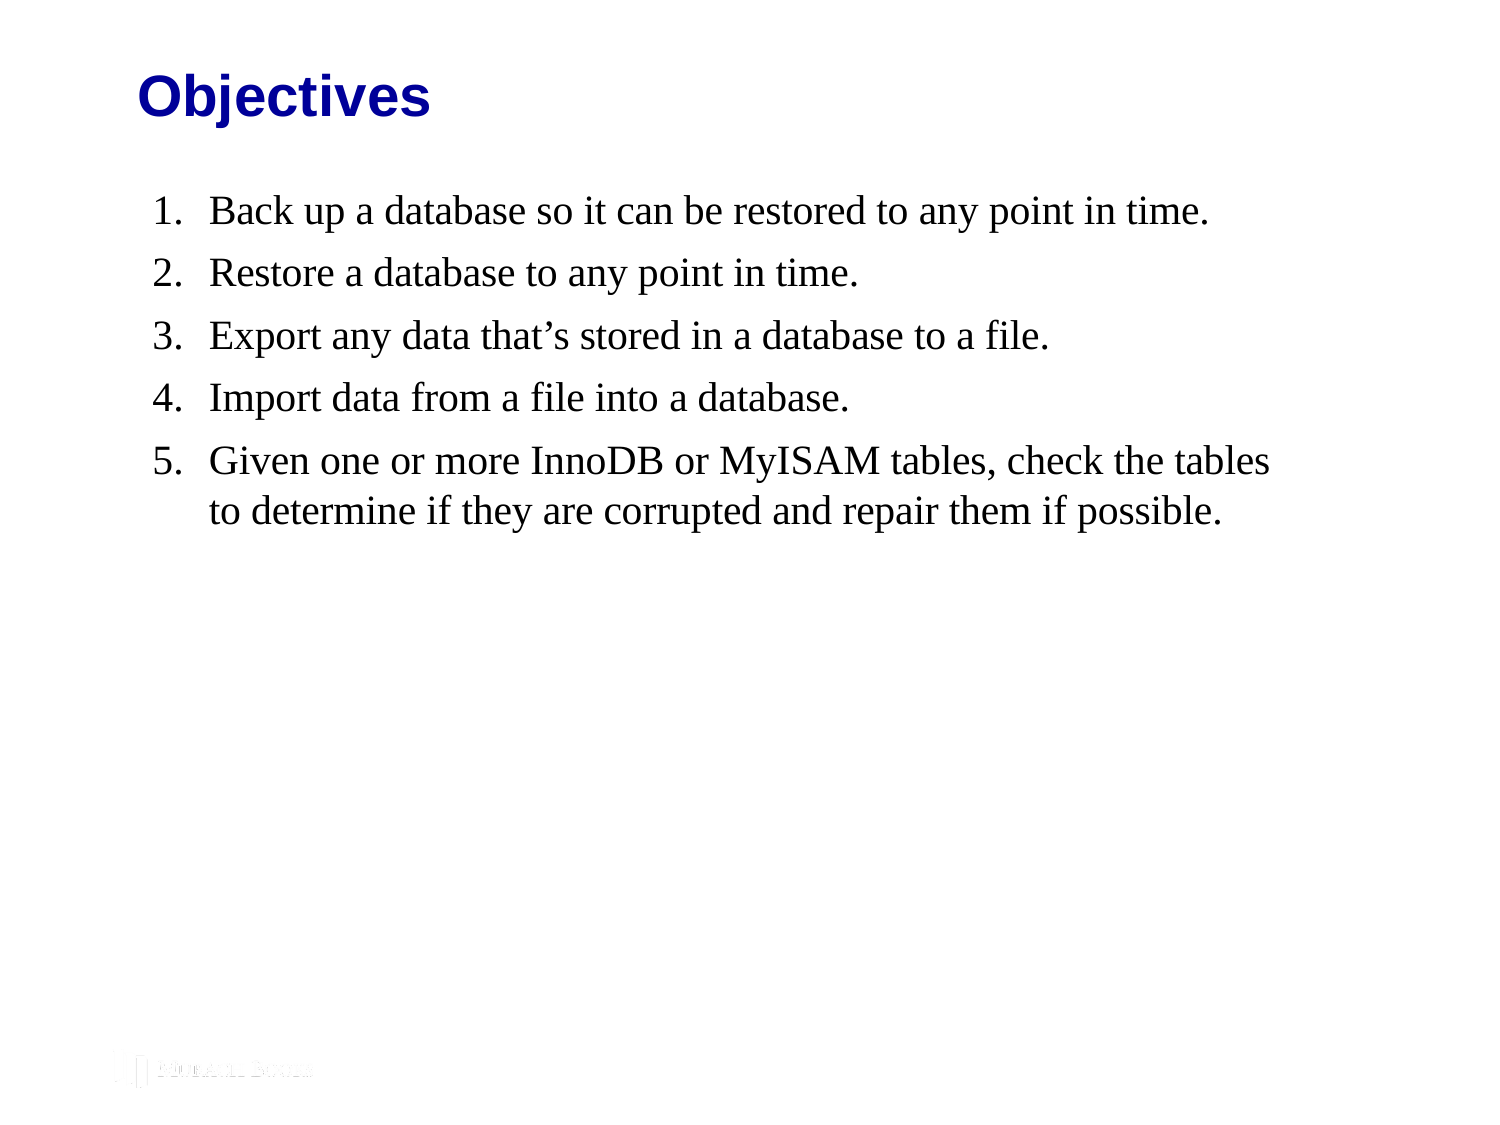

# Objectives
Back up a database so it can be restored to any point in time.
Restore a database to any point in time.
Export any data that’s stored in a database to a file.
Import data from a file into a database.
Given one or more InnoDB or MyISAM tables, check the tables to determine if they are corrupted and repair them if possible.

© 2019, Mike Murach & Associates, Inc.
Murach’s MySQL 3rd Edition

C19, Slide 341